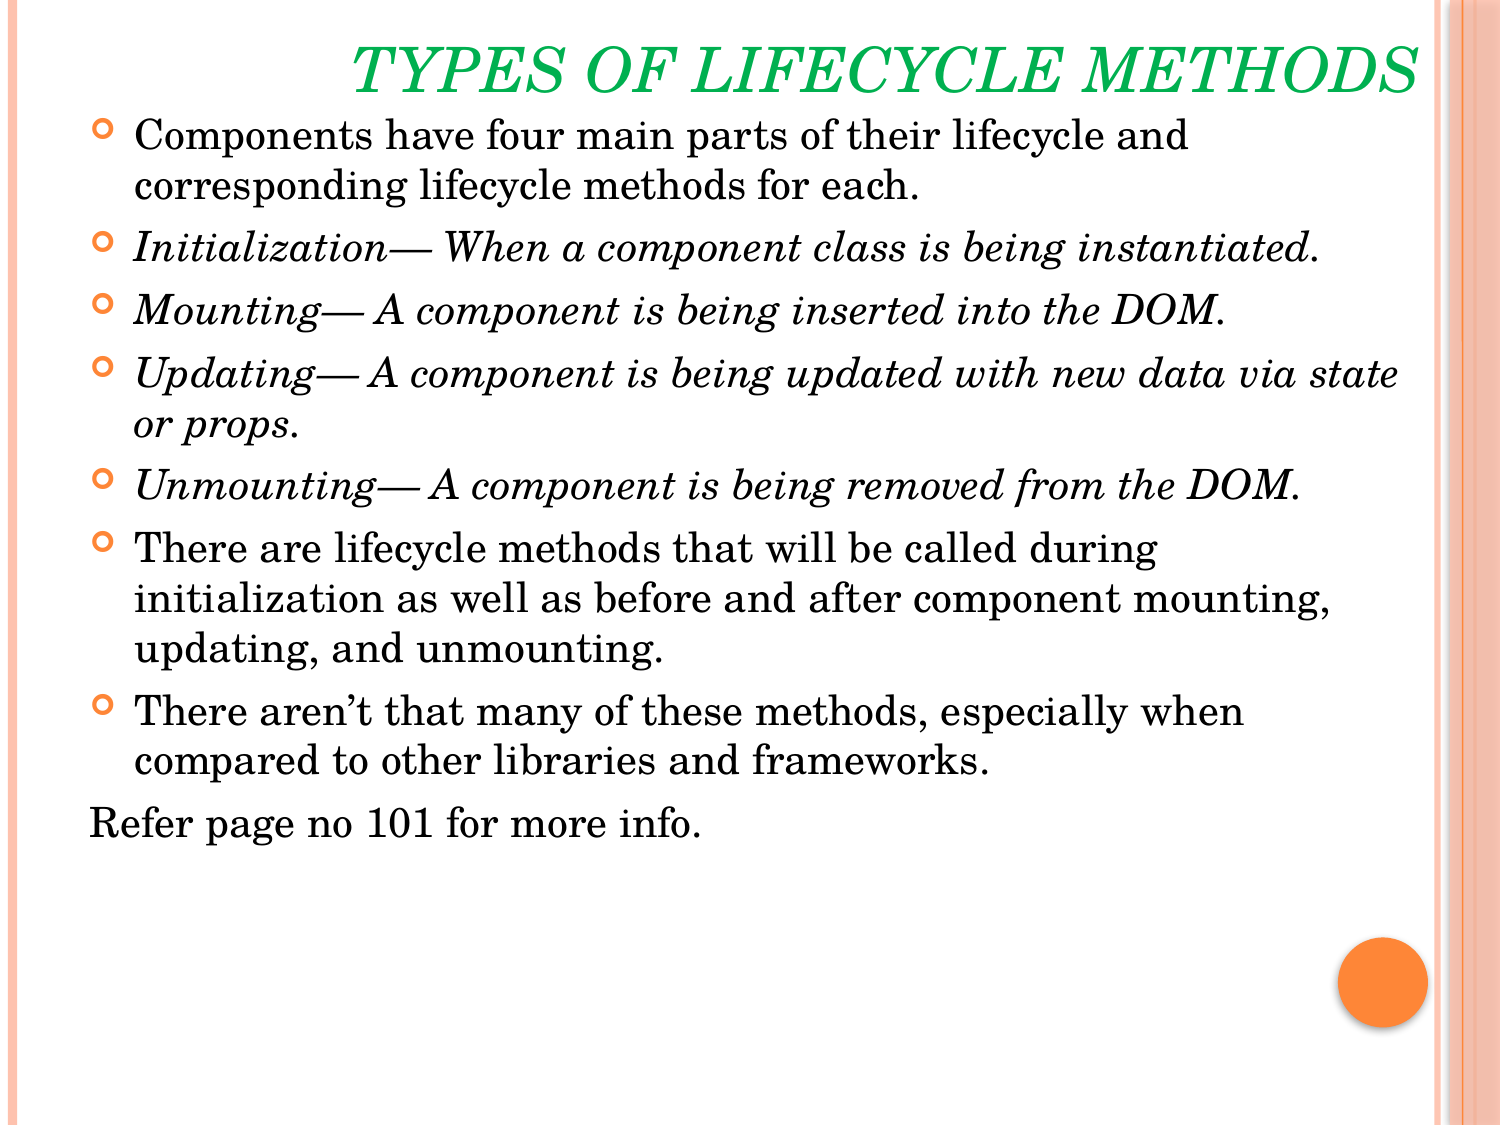

# Types of lifecycle methods
Components have four main parts of their lifecycle and corresponding lifecycle methods for each.
Initialization— When a component class is being instantiated.
Mounting— A component is being inserted into the DOM.
Updating— A component is being updated with new data via state or props.
Unmounting— A component is being removed from the DOM.
There are lifecycle methods that will be called during initialization as well as before and after component mounting, updating, and unmounting.
There aren’t that many of these methods, especially when compared to other libraries and frameworks.
Refer page no 101 for more info.